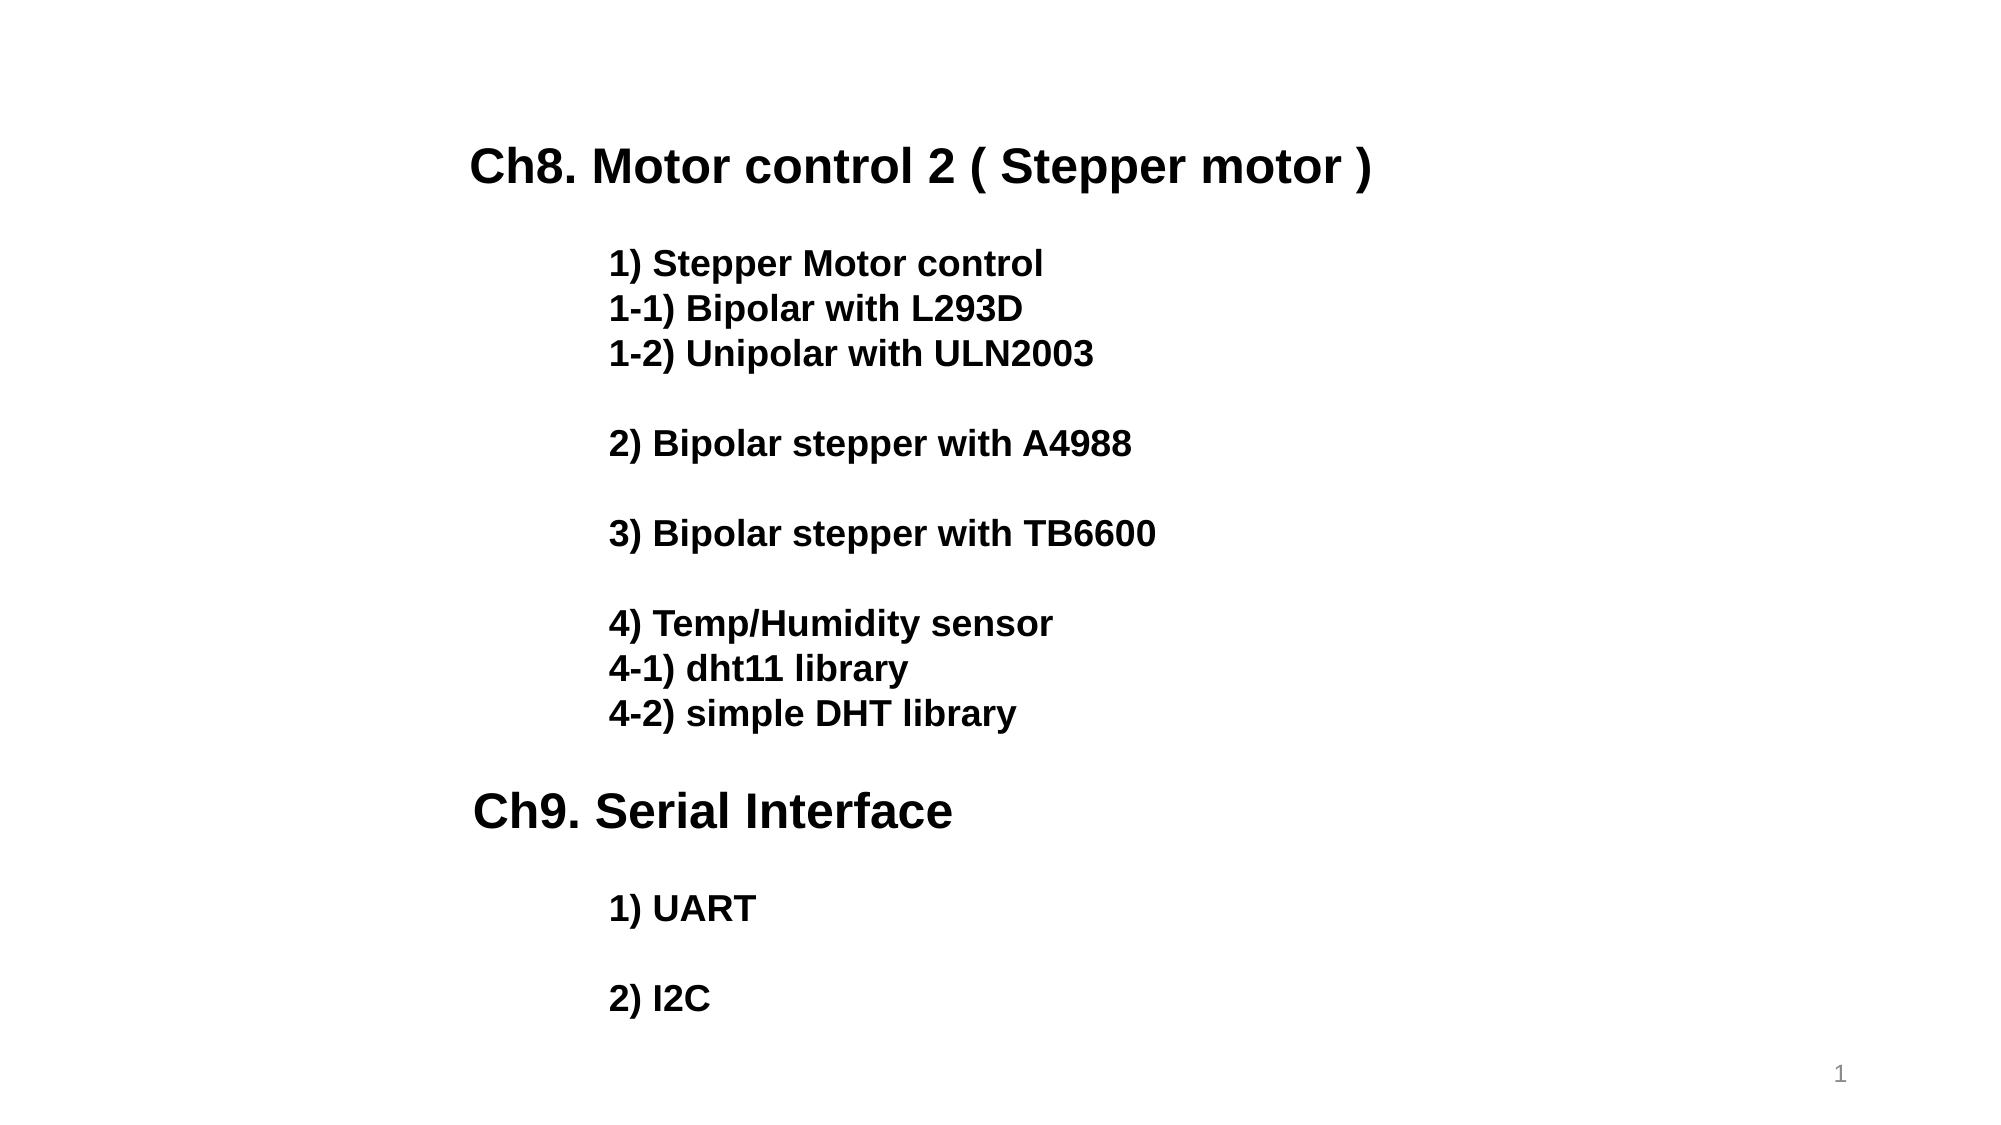

Ch8. Motor control 2 ( Stepper motor )

	1) Stepper Motor control
	1-1) Bipolar with L293D
	1-2) Unipolar with ULN2003

	2) Bipolar stepper with A4988

	3) Bipolar stepper with TB6600

	4) Temp/Humidity sensor
	4-1) dht11 library
	4-2) simple DHT library

 Ch9. Serial Interface

	1) UART

	2) I2C
1